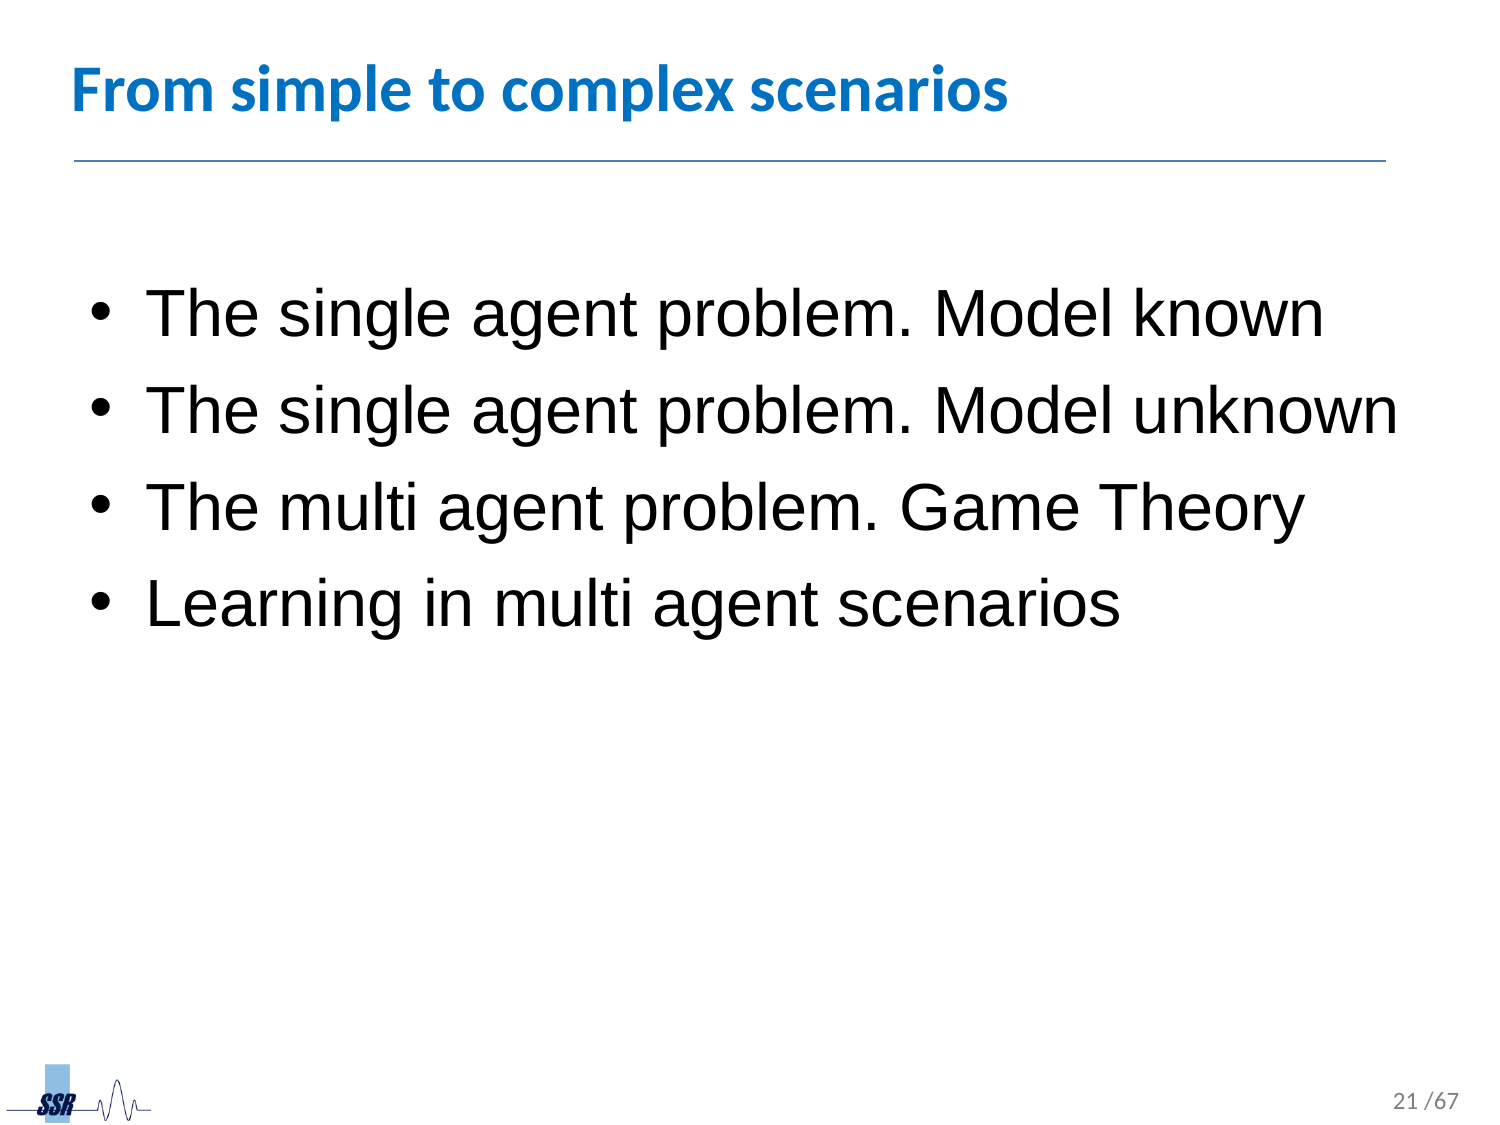

From simple to complex scenarios

The single agent problem. Model known
The single agent problem. Model unknown
The multi agent problem. Game Theory
Learning in multi agent scenarios